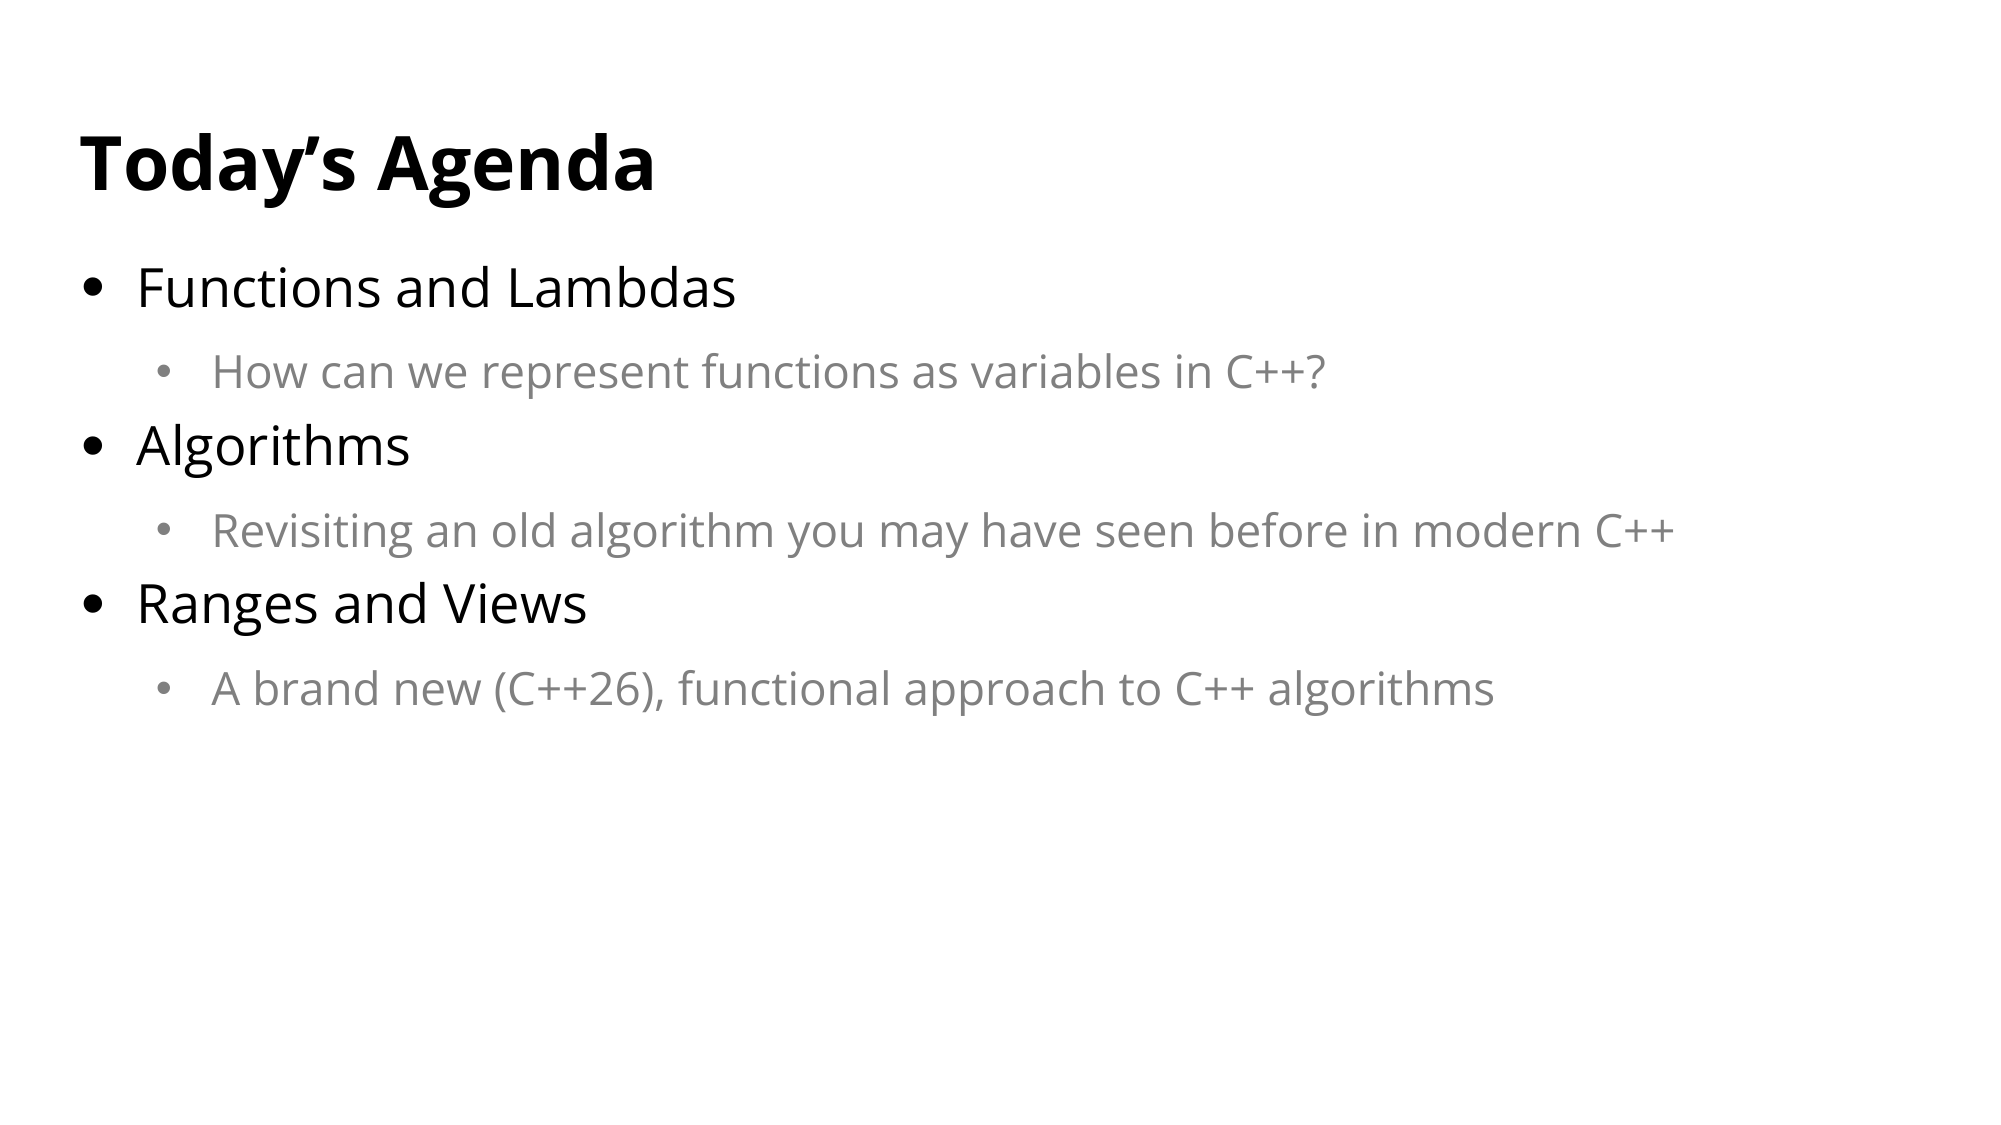

# Today’s Agenda
Functions and Lambdas
How can we represent functions as variables in C++?
Algorithms
Revisiting an old algorithm you may have seen before in modern C++
Ranges and Views
A brand new (C++26), functional approach to C++ algorithms